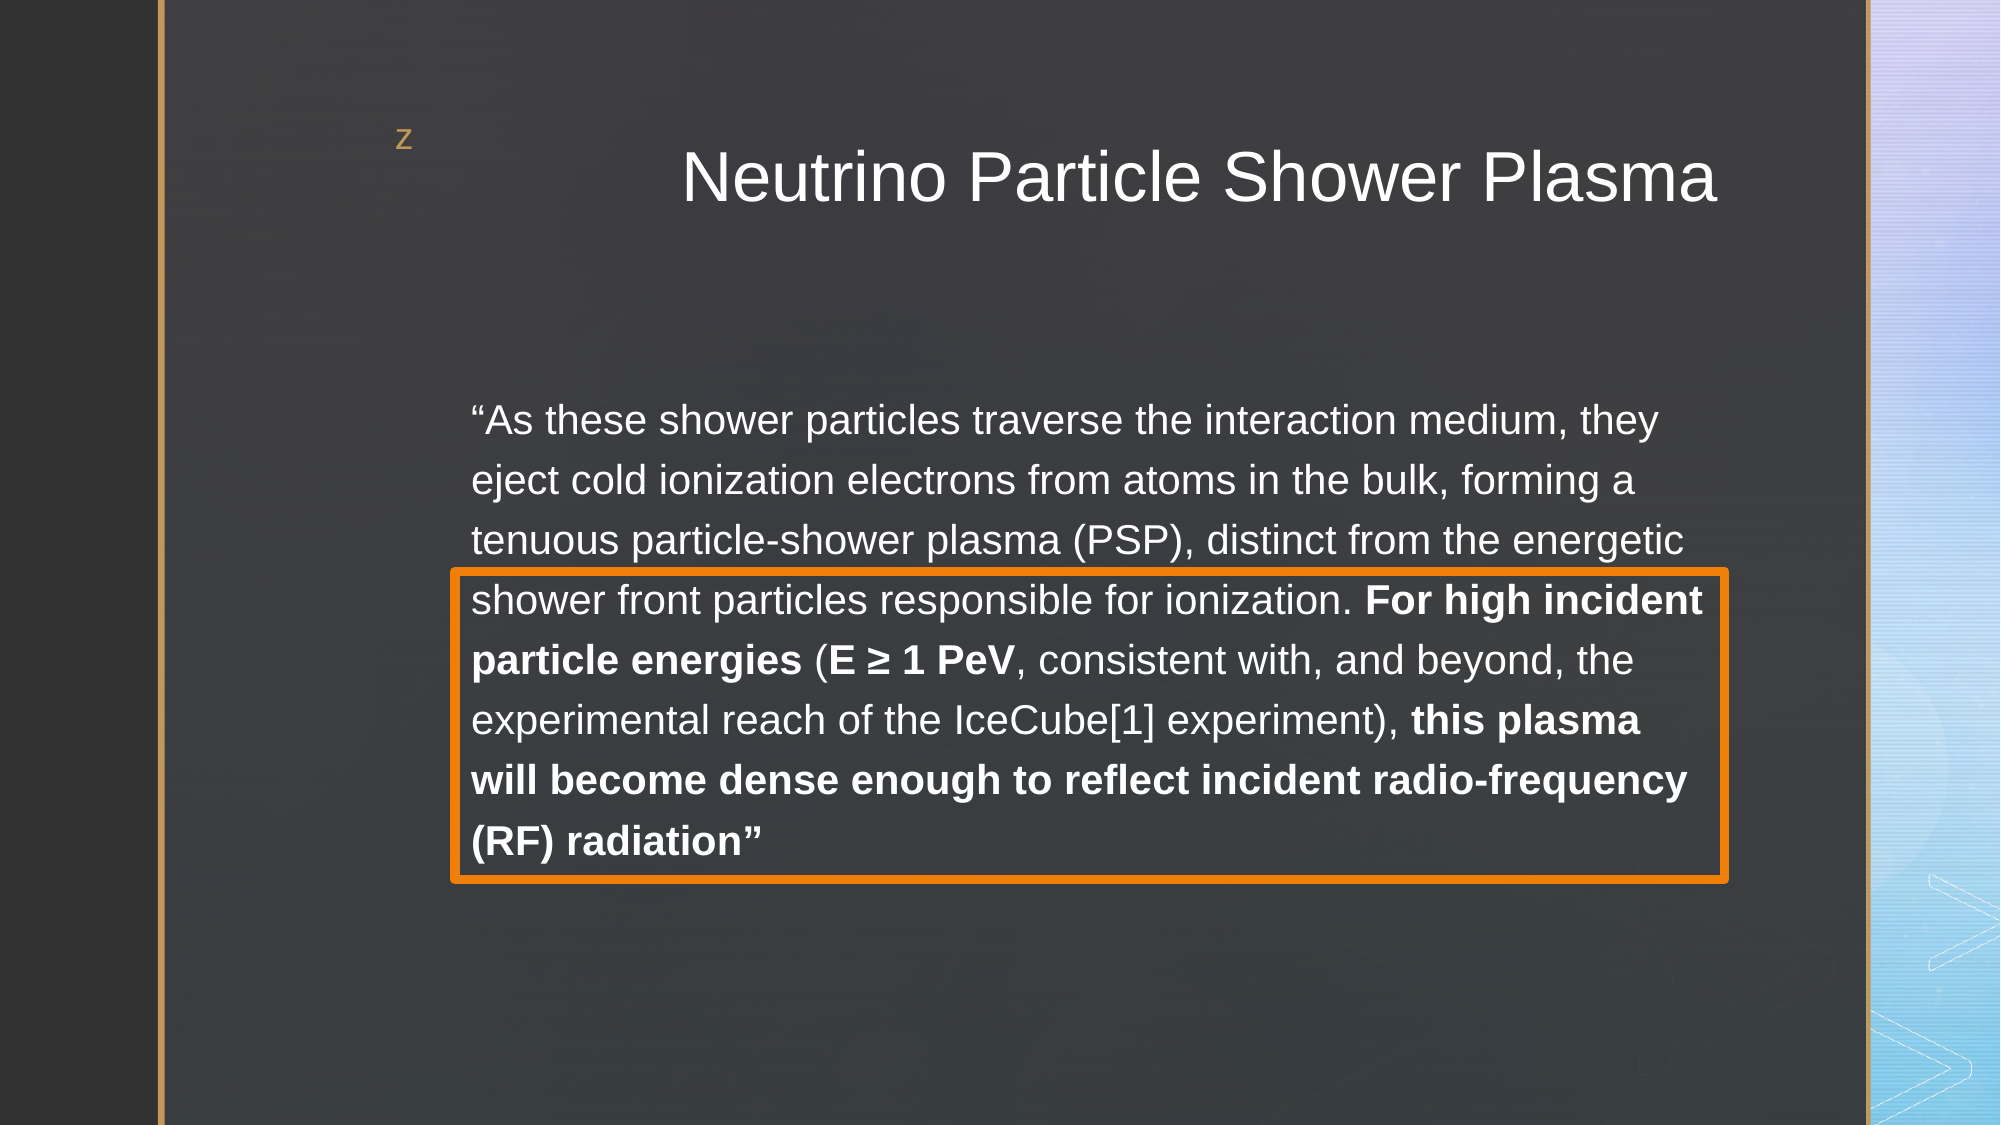

# Neutrino Particle Shower Plasma
“As these shower particles traverse the interaction medium, they eject cold ionization electrons from atoms in the bulk, forming a tenuous particle-shower plasma (PSP), distinct from the energetic shower front particles responsible for ionization. For high incident particle energies (E ≥ 1 PeV, consistent with, and beyond, the experimental reach of the IceCube[1] experiment), this plasma will become dense enough to reflect incident radio-frequency (RF) radiation”